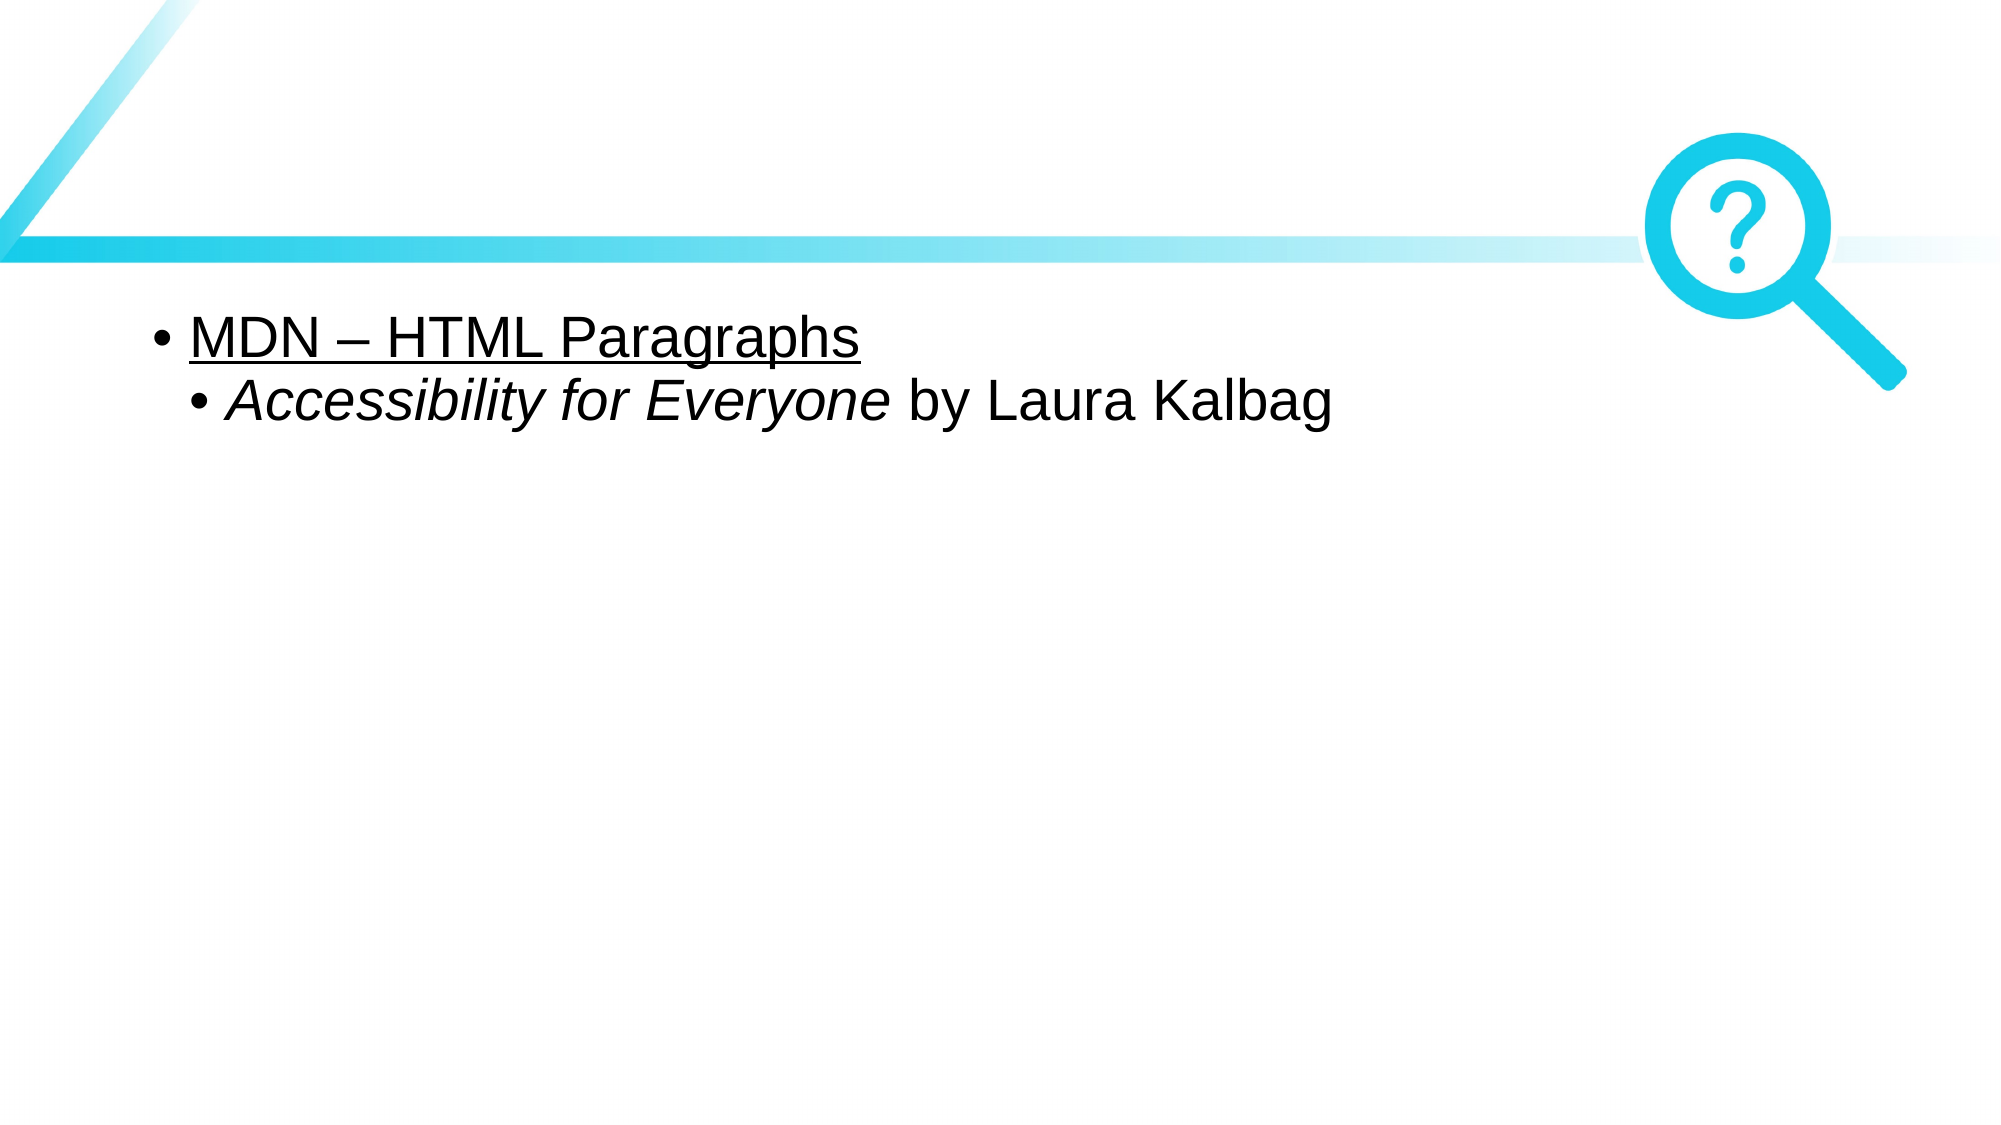

#
• MDN – HTML Paragraphs
• Accessibility for Everyone by Laura Kalbag